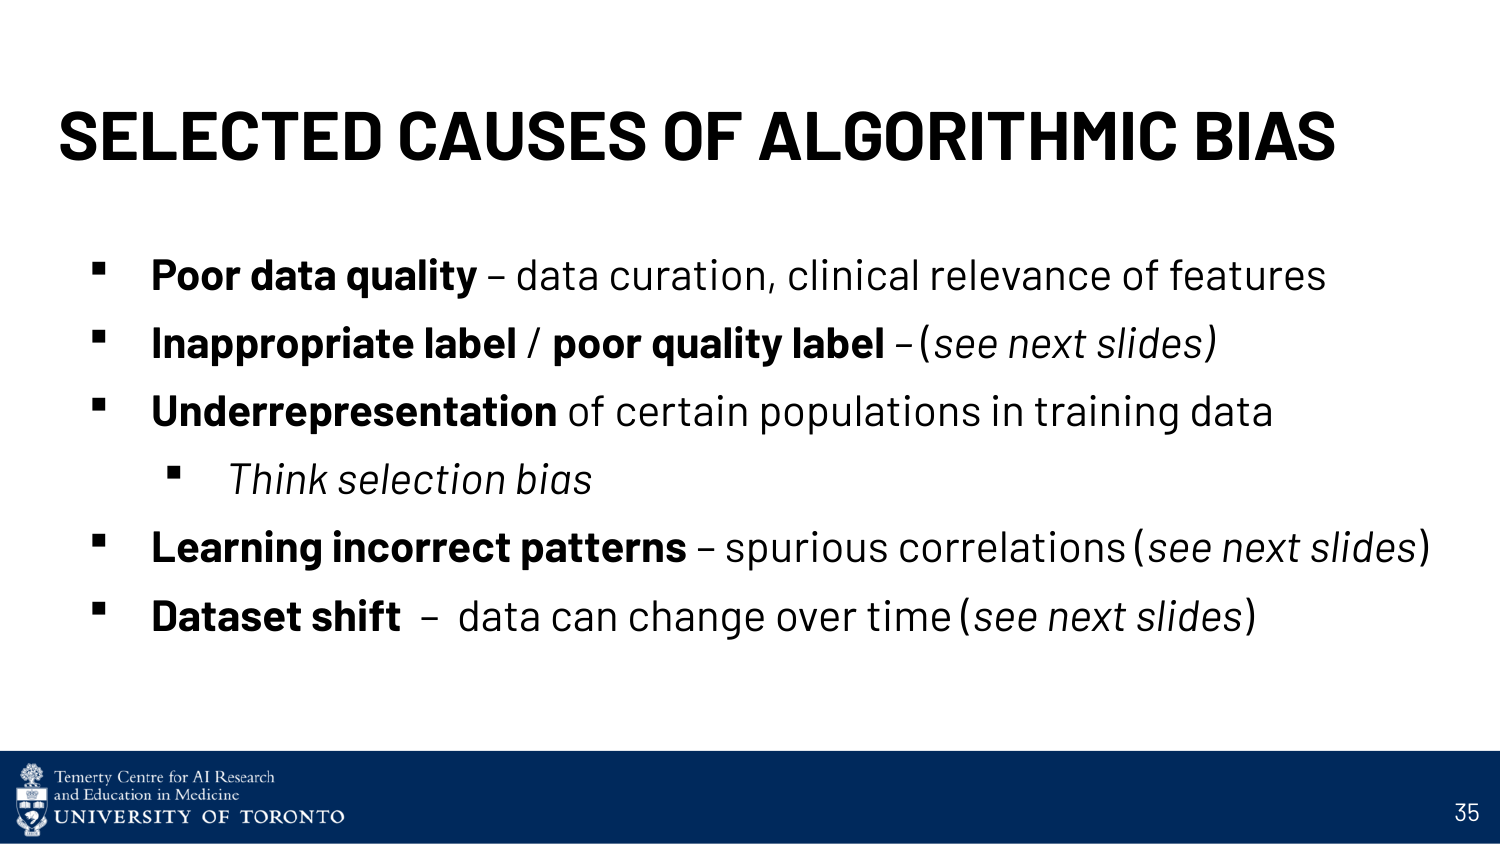

# SELECTED CAUSES OF ALGORITHMIC BIAS
Poor data quality – data curation, clinical relevance of features
Inappropriate label / poor quality label – (see next slides)
Underrepresentation of certain populations in training data
Think selection bias
Learning incorrect patterns – spurious correlations (see next slides)
Dataset shift  –  data can change over time (see next slides)

35